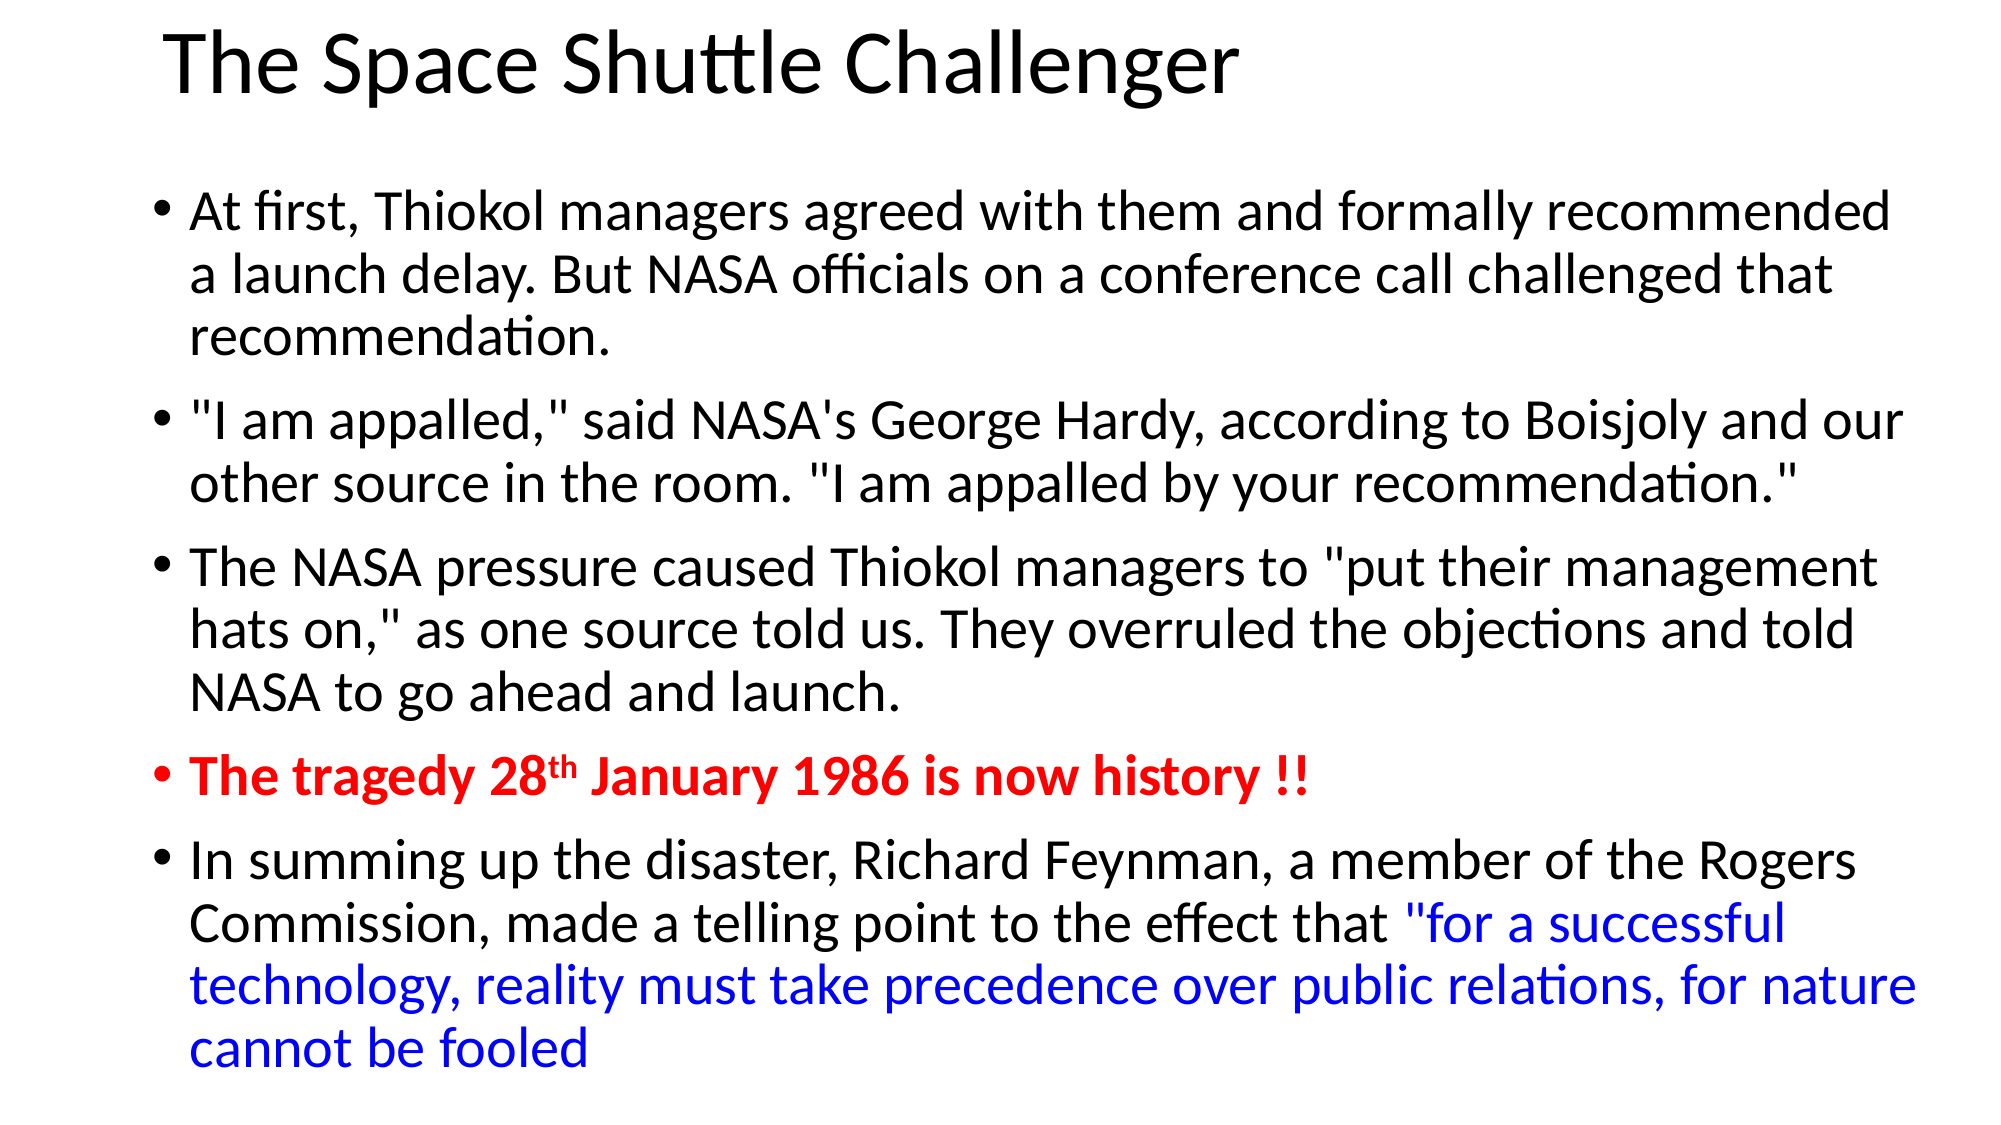

# The Space Shuttle Challenger
At first, Thiokol managers agreed with them and formally recommended a launch delay. But NASA officials on a conference call challenged that recommendation.
"I am appalled," said NASA's George Hardy, according to Boisjoly and our other source in the room. "I am appalled by your recommendation."
The NASA pressure caused Thiokol managers to "put their management hats on," as one source told us. They overruled the objections and told NASA to go ahead and launch.
The tragedy 28th January 1986 is now history !!
In summing up the disaster, Richard Feynman, a member of the Rogers Commission, made a telling point to the effect that "for a successful technology, reality must take precedence over public relations, for nature cannot be fooled